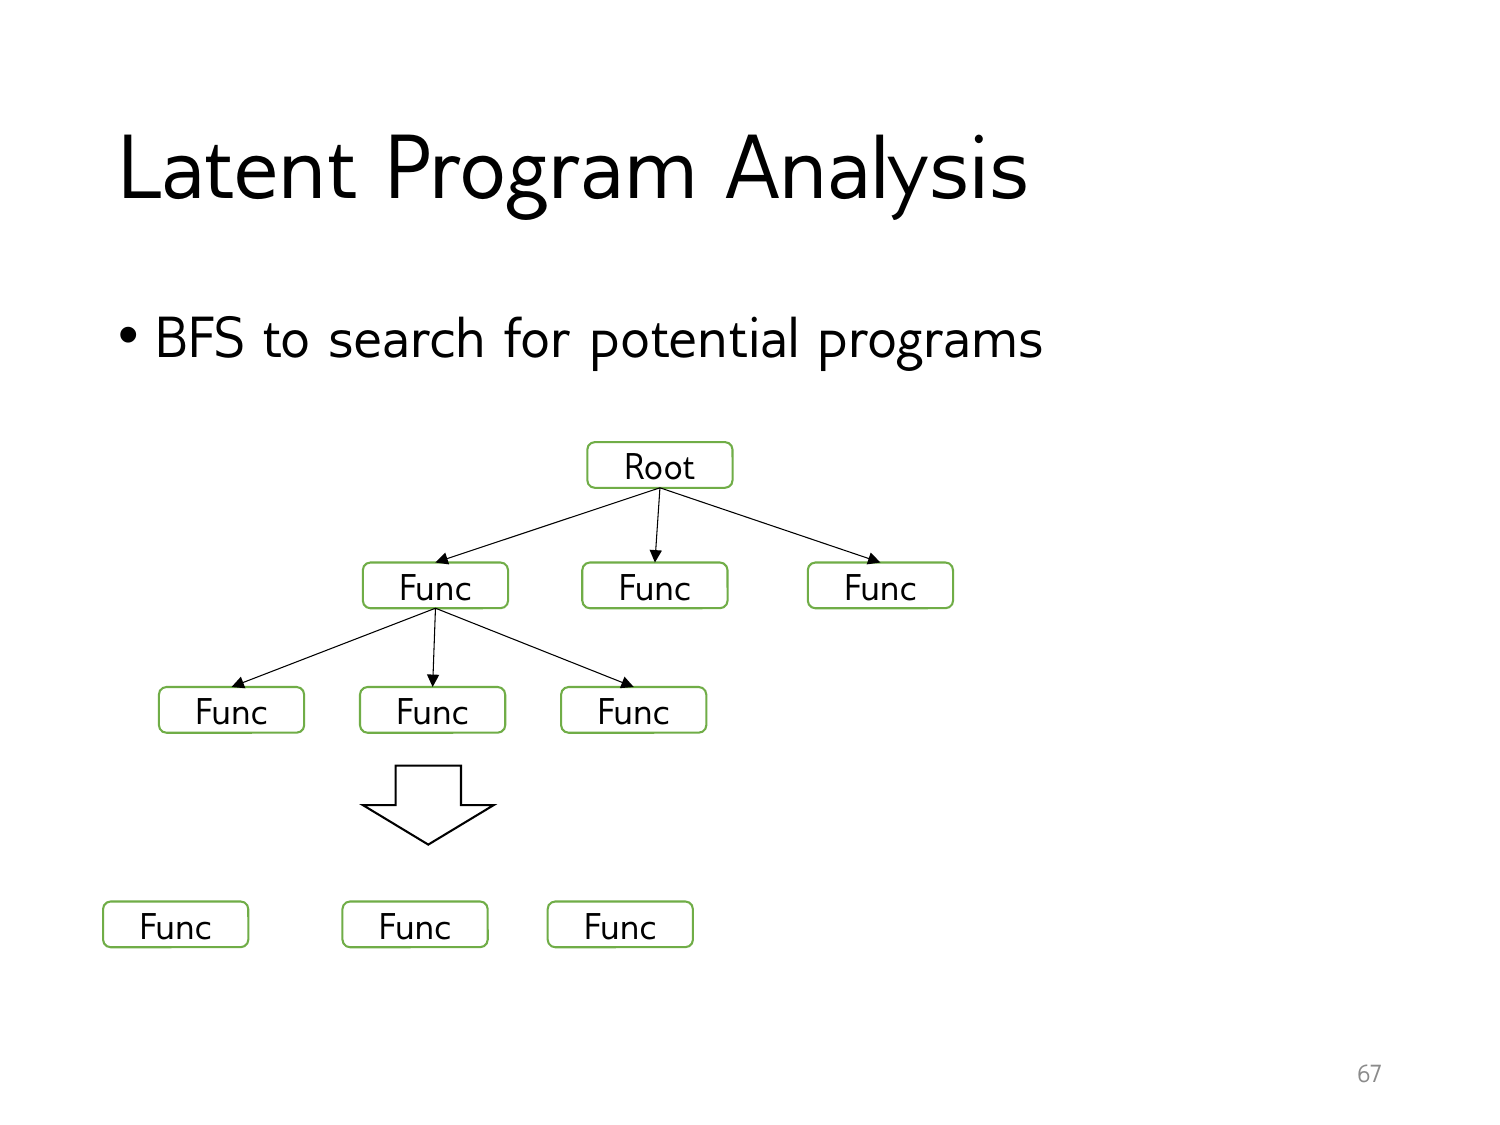

# Latent Program Analysis
BFS to search for potential programs
Root
Func
Func
Func
Func
Func
Func

Func
Func
Func
67